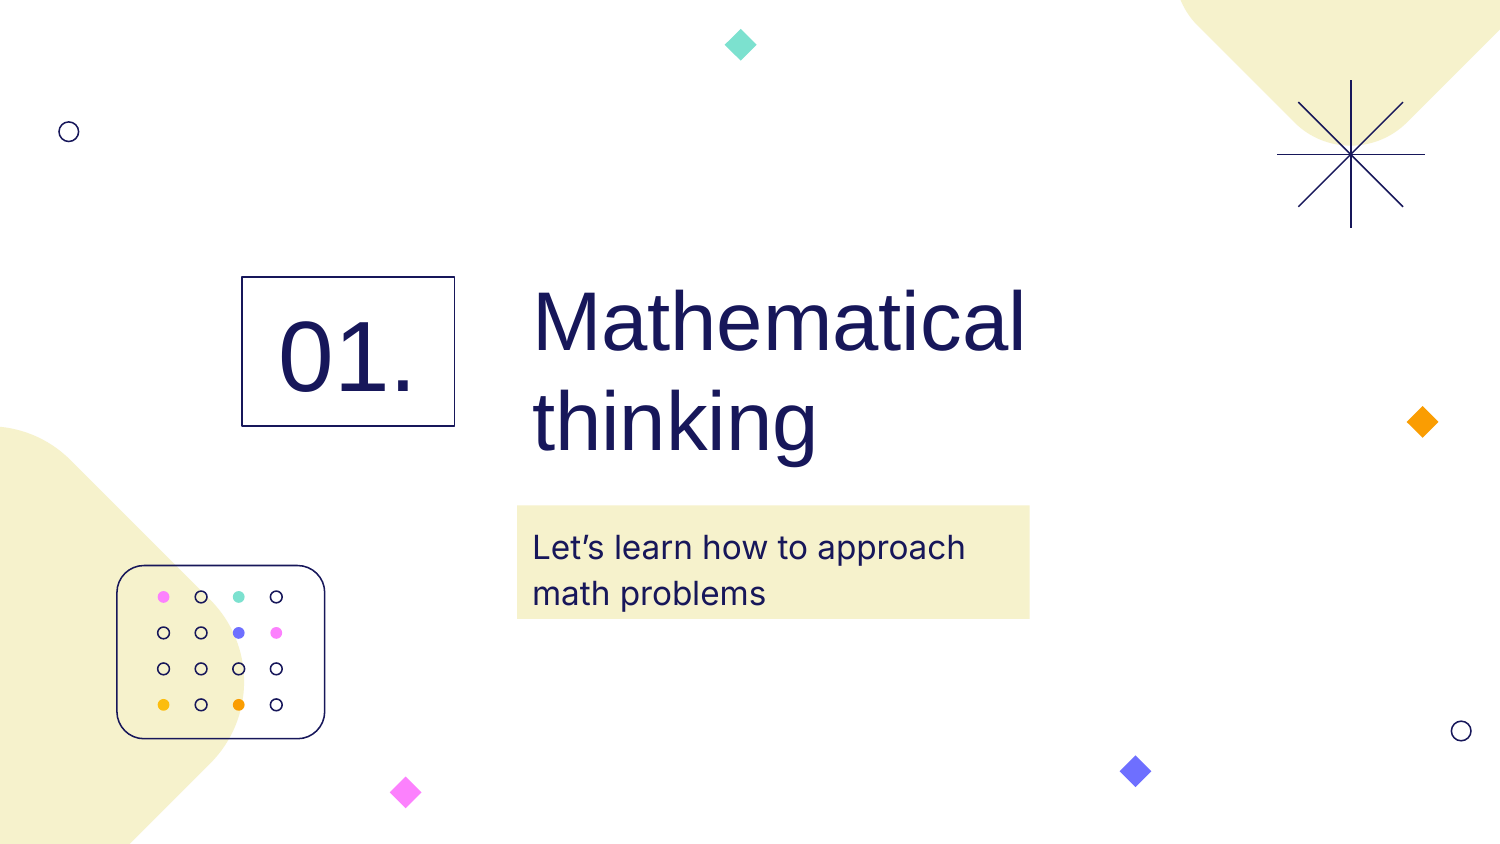

# Mathematical thinking
01.
Let’s learn how to approach math problems